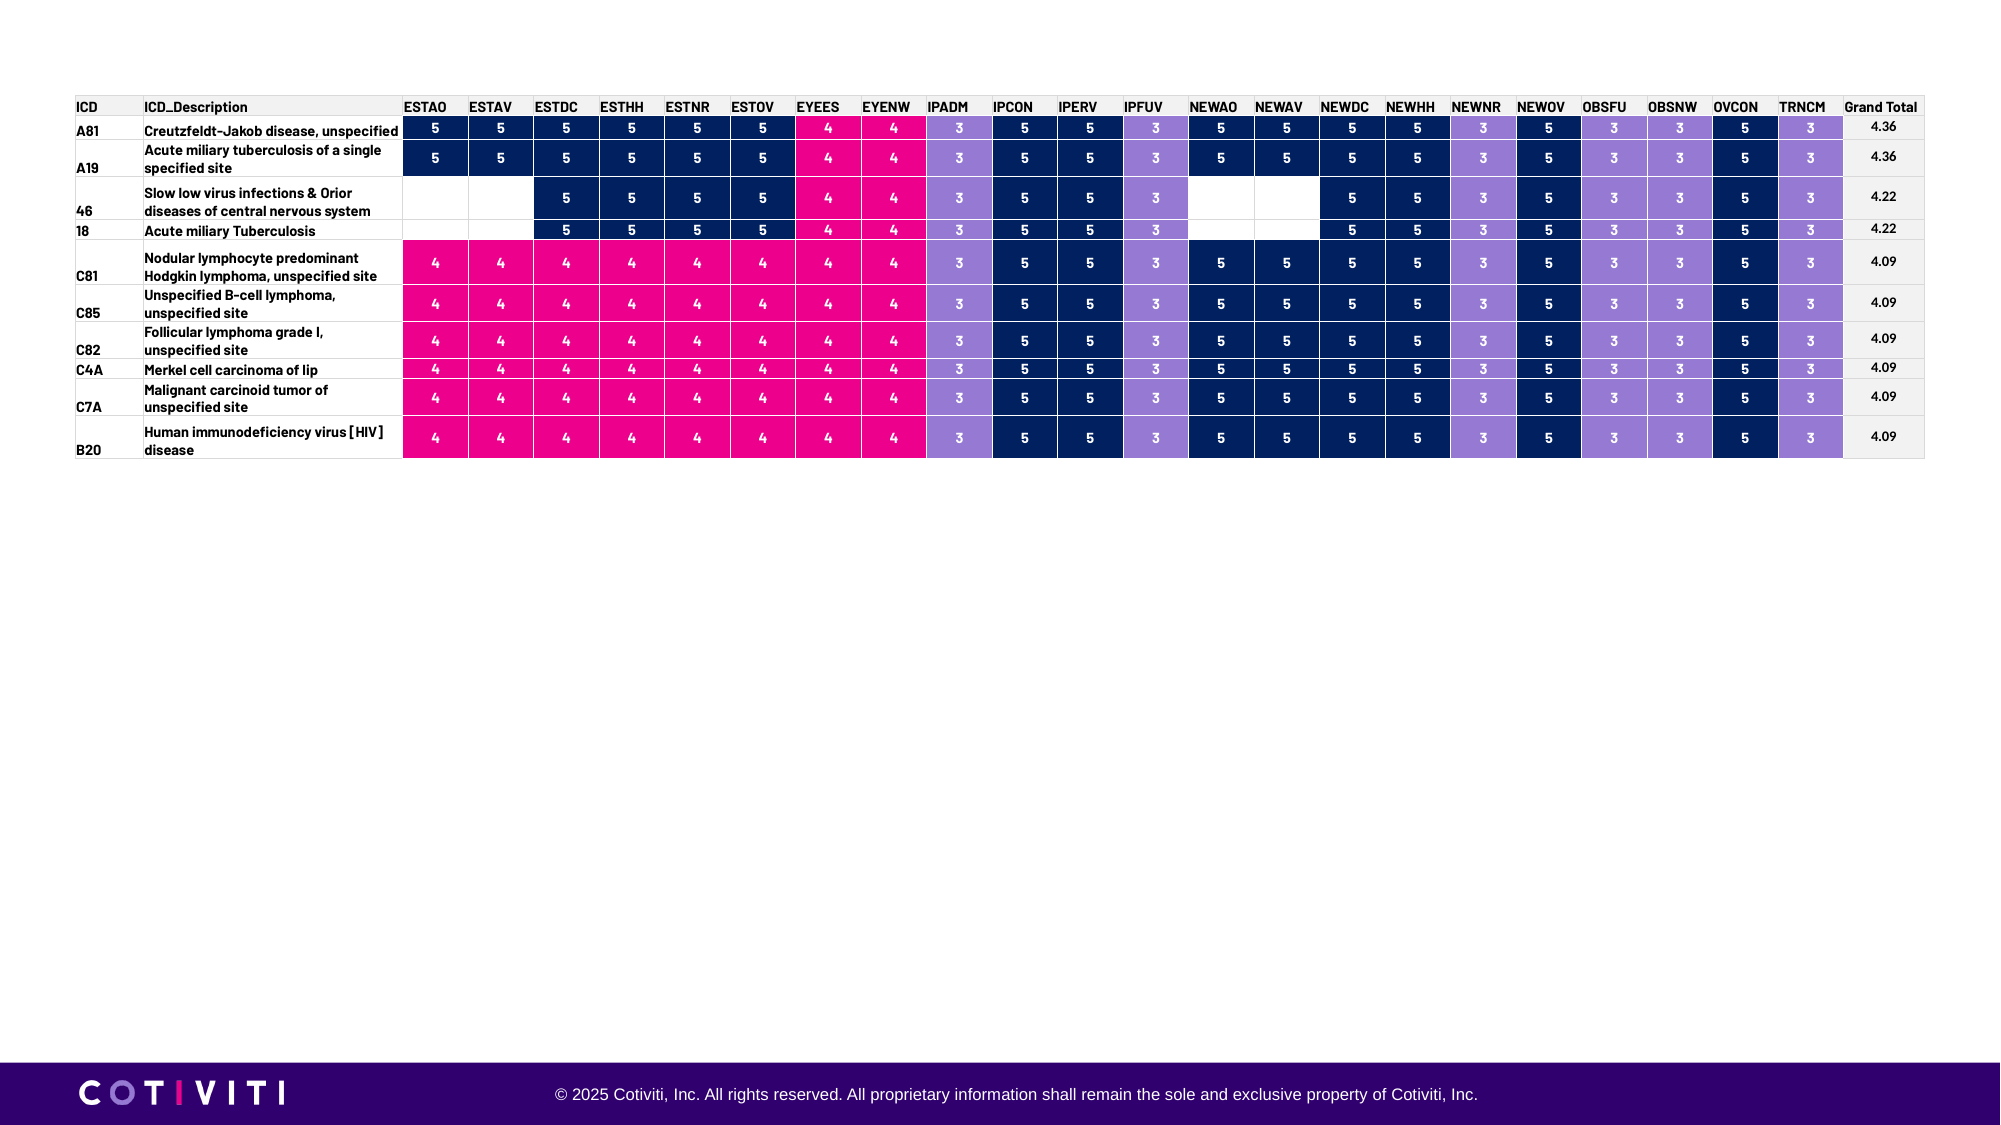

| ICD | ICD\_Description | ESTAO | ESTAV | ESTDC | ESTHH | ESTNR | ESTOV | EYEES | EYENW | IPADM | IPCON | IPERV | IPFUV | NEWAO | NEWAV | NEWDC | NEWHH | NEWNR | NEWOV | OBSFU | OBSNW | OVCON | TRNCM | Grand Total |
| --- | --- | --- | --- | --- | --- | --- | --- | --- | --- | --- | --- | --- | --- | --- | --- | --- | --- | --- | --- | --- | --- | --- | --- | --- |
| A81 | Creutzfeldt-Jakob disease, unspecified | 5 | 5 | 5 | 5 | 5 | 5 | 4 | 4 | 3 | 5 | 5 | 3 | 5 | 5 | 5 | 5 | 3 | 5 | 3 | 3 | 5 | 3 | 4.36 |
| A19 | Acute miliary tuberculosis of a single specified site | 5 | 5 | 5 | 5 | 5 | 5 | 4 | 4 | 3 | 5 | 5 | 3 | 5 | 5 | 5 | 5 | 3 | 5 | 3 | 3 | 5 | 3 | 4.36 |
| 46 | Slow low virus infections & Orior diseases of central nervous system |  |  | 5 | 5 | 5 | 5 | 4 | 4 | 3 | 5 | 5 | 3 |  |  | 5 | 5 | 3 | 5 | 3 | 3 | 5 | 3 | 4.22 |
| 18 | Acute miliary Tuberculosis |  |  | 5 | 5 | 5 | 5 | 4 | 4 | 3 | 5 | 5 | 3 |  |  | 5 | 5 | 3 | 5 | 3 | 3 | 5 | 3 | 4.22 |
| C81 | Nodular lymphocyte predominant Hodgkin lymphoma, unspecified site | 4 | 4 | 4 | 4 | 4 | 4 | 4 | 4 | 3 | 5 | 5 | 3 | 5 | 5 | 5 | 5 | 3 | 5 | 3 | 3 | 5 | 3 | 4.09 |
| C85 | Unspecified B-cell lymphoma, unspecified site | 4 | 4 | 4 | 4 | 4 | 4 | 4 | 4 | 3 | 5 | 5 | 3 | 5 | 5 | 5 | 5 | 3 | 5 | 3 | 3 | 5 | 3 | 4.09 |
| C82 | Follicular lymphoma grade I, unspecified site | 4 | 4 | 4 | 4 | 4 | 4 | 4 | 4 | 3 | 5 | 5 | 3 | 5 | 5 | 5 | 5 | 3 | 5 | 3 | 3 | 5 | 3 | 4.09 |
| C4A | Merkel cell carcinoma of lip | 4 | 4 | 4 | 4 | 4 | 4 | 4 | 4 | 3 | 5 | 5 | 3 | 5 | 5 | 5 | 5 | 3 | 5 | 3 | 3 | 5 | 3 | 4.09 |
| C7A | Malignant carcinoid tumor of unspecified site | 4 | 4 | 4 | 4 | 4 | 4 | 4 | 4 | 3 | 5 | 5 | 3 | 5 | 5 | 5 | 5 | 3 | 5 | 3 | 3 | 5 | 3 | 4.09 |
| B20 | Human immunodeficiency virus [HIV] disease | 4 | 4 | 4 | 4 | 4 | 4 | 4 | 4 | 3 | 5 | 5 | 3 | 5 | 5 | 5 | 5 | 3 | 5 | 3 | 3 | 5 | 3 | 4.09 |